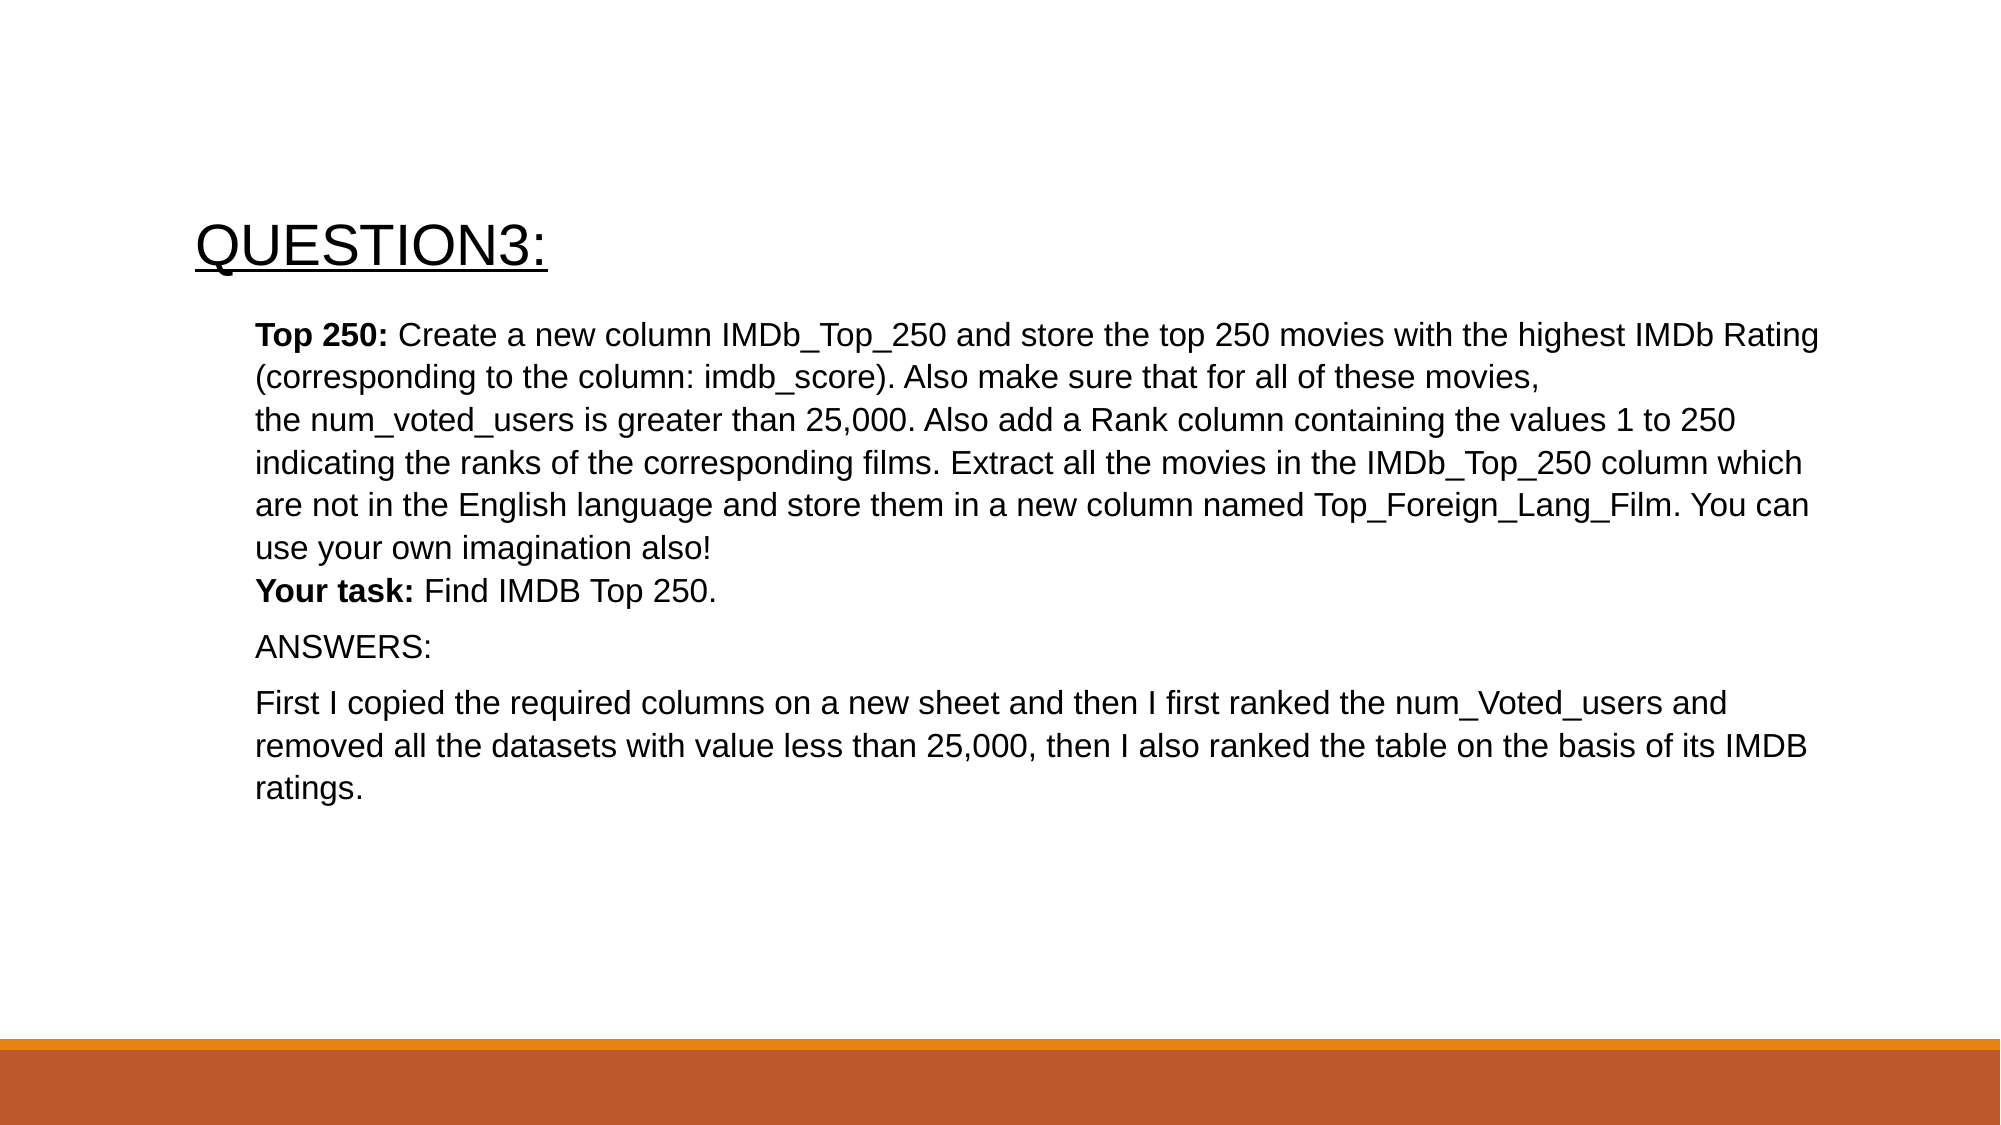

# QUESTION3:
Top 250: Create a new column IMDb_Top_250 and store the top 250 movies with the highest IMDb Rating (corresponding to the column: imdb_score). Also make sure that for all of these movies, the num_voted_users is greater than 25,000. Also add a Rank column containing the values 1 to 250 indicating the ranks of the corresponding films. Extract all the movies in the IMDb_Top_250 column which are not in the English language and store them in a new column named Top_Foreign_Lang_Film. You can use your own imagination also!
Your task: Find IMDB Top 250.
ANSWERS:
First I copied the required columns on a new sheet and then I first ranked the num_Voted_users and removed all the datasets with value less than 25,000, then I also ranked the table on the basis of its IMDB ratings.